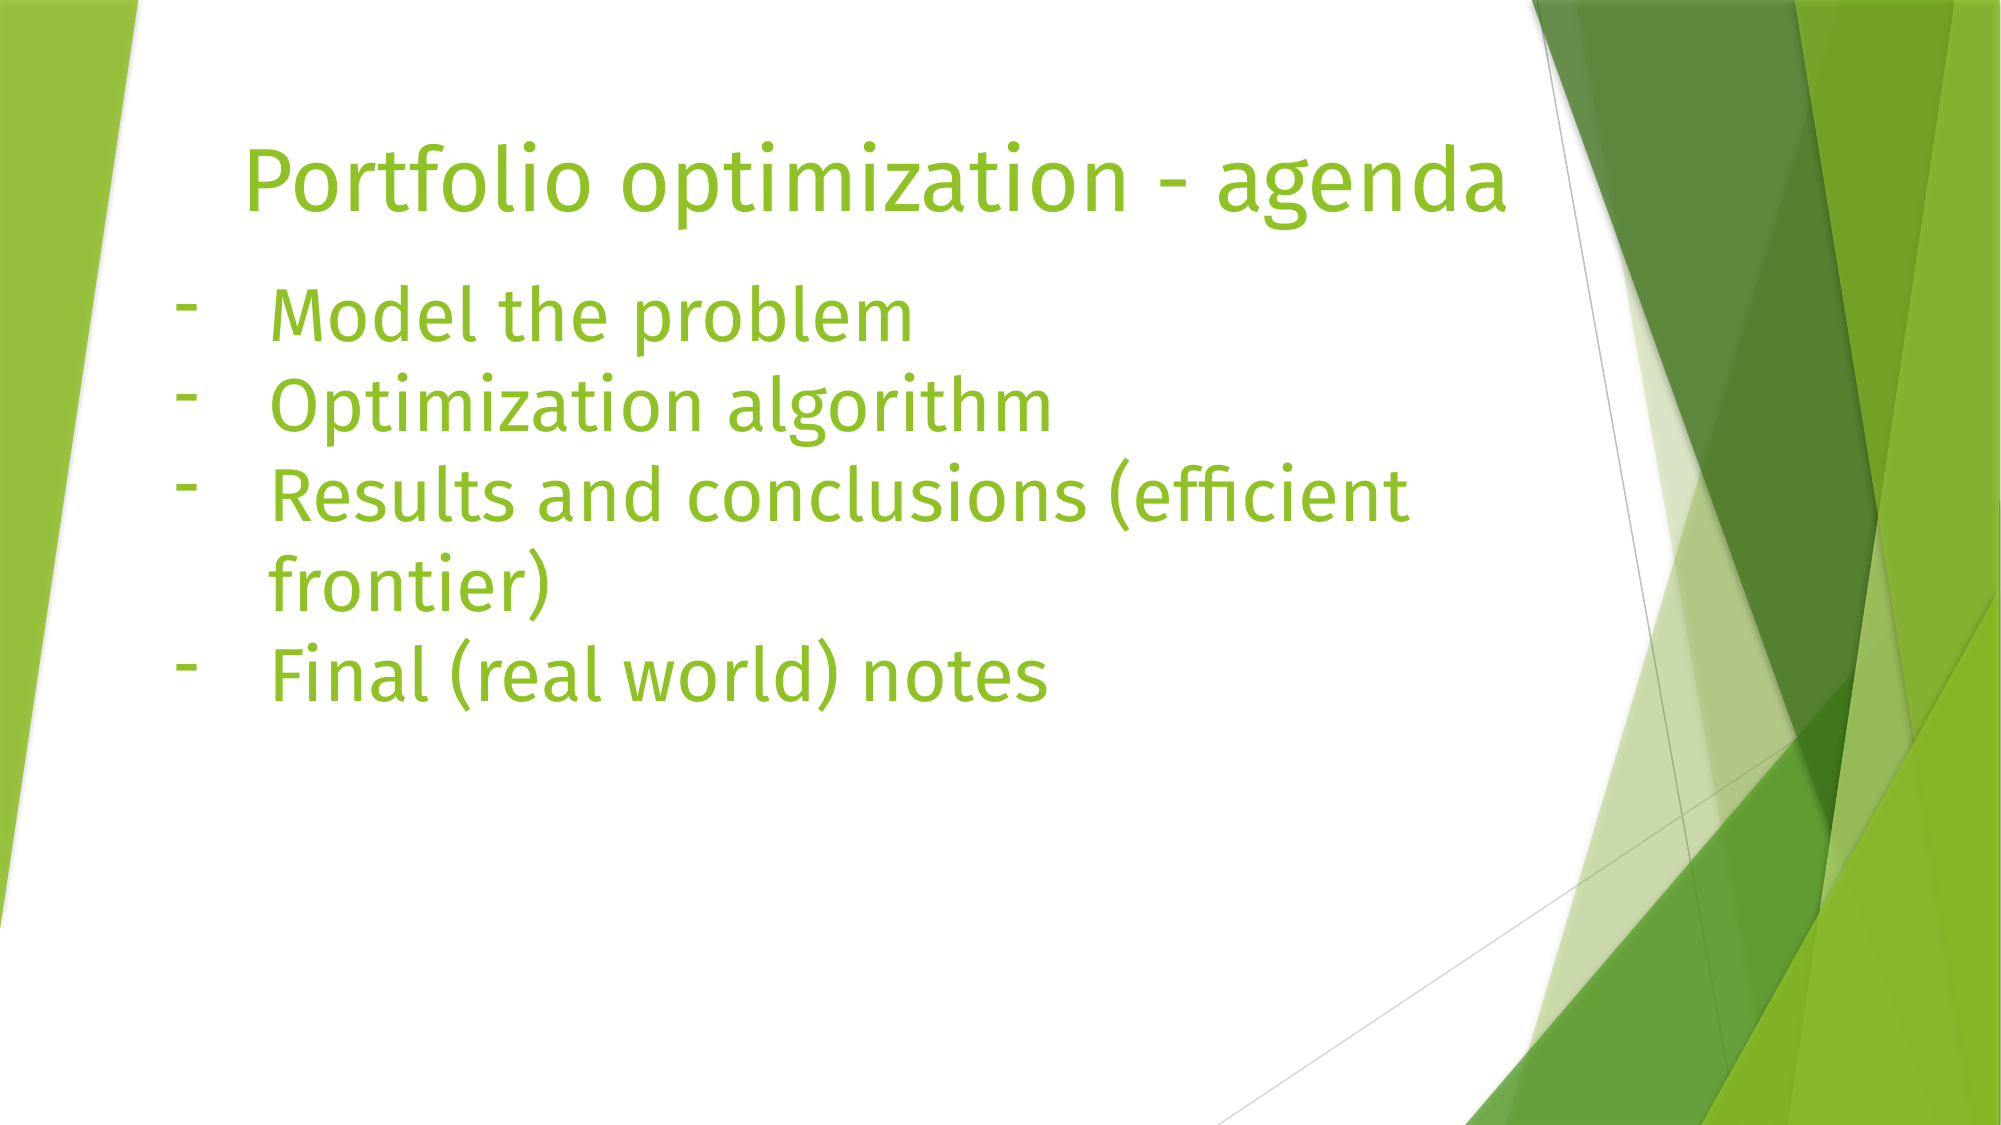

# Portfolio optimization - agenda
Model the problem
Optimization algorithm
Results and conclusions (efficient frontier)
Final (real world) notes